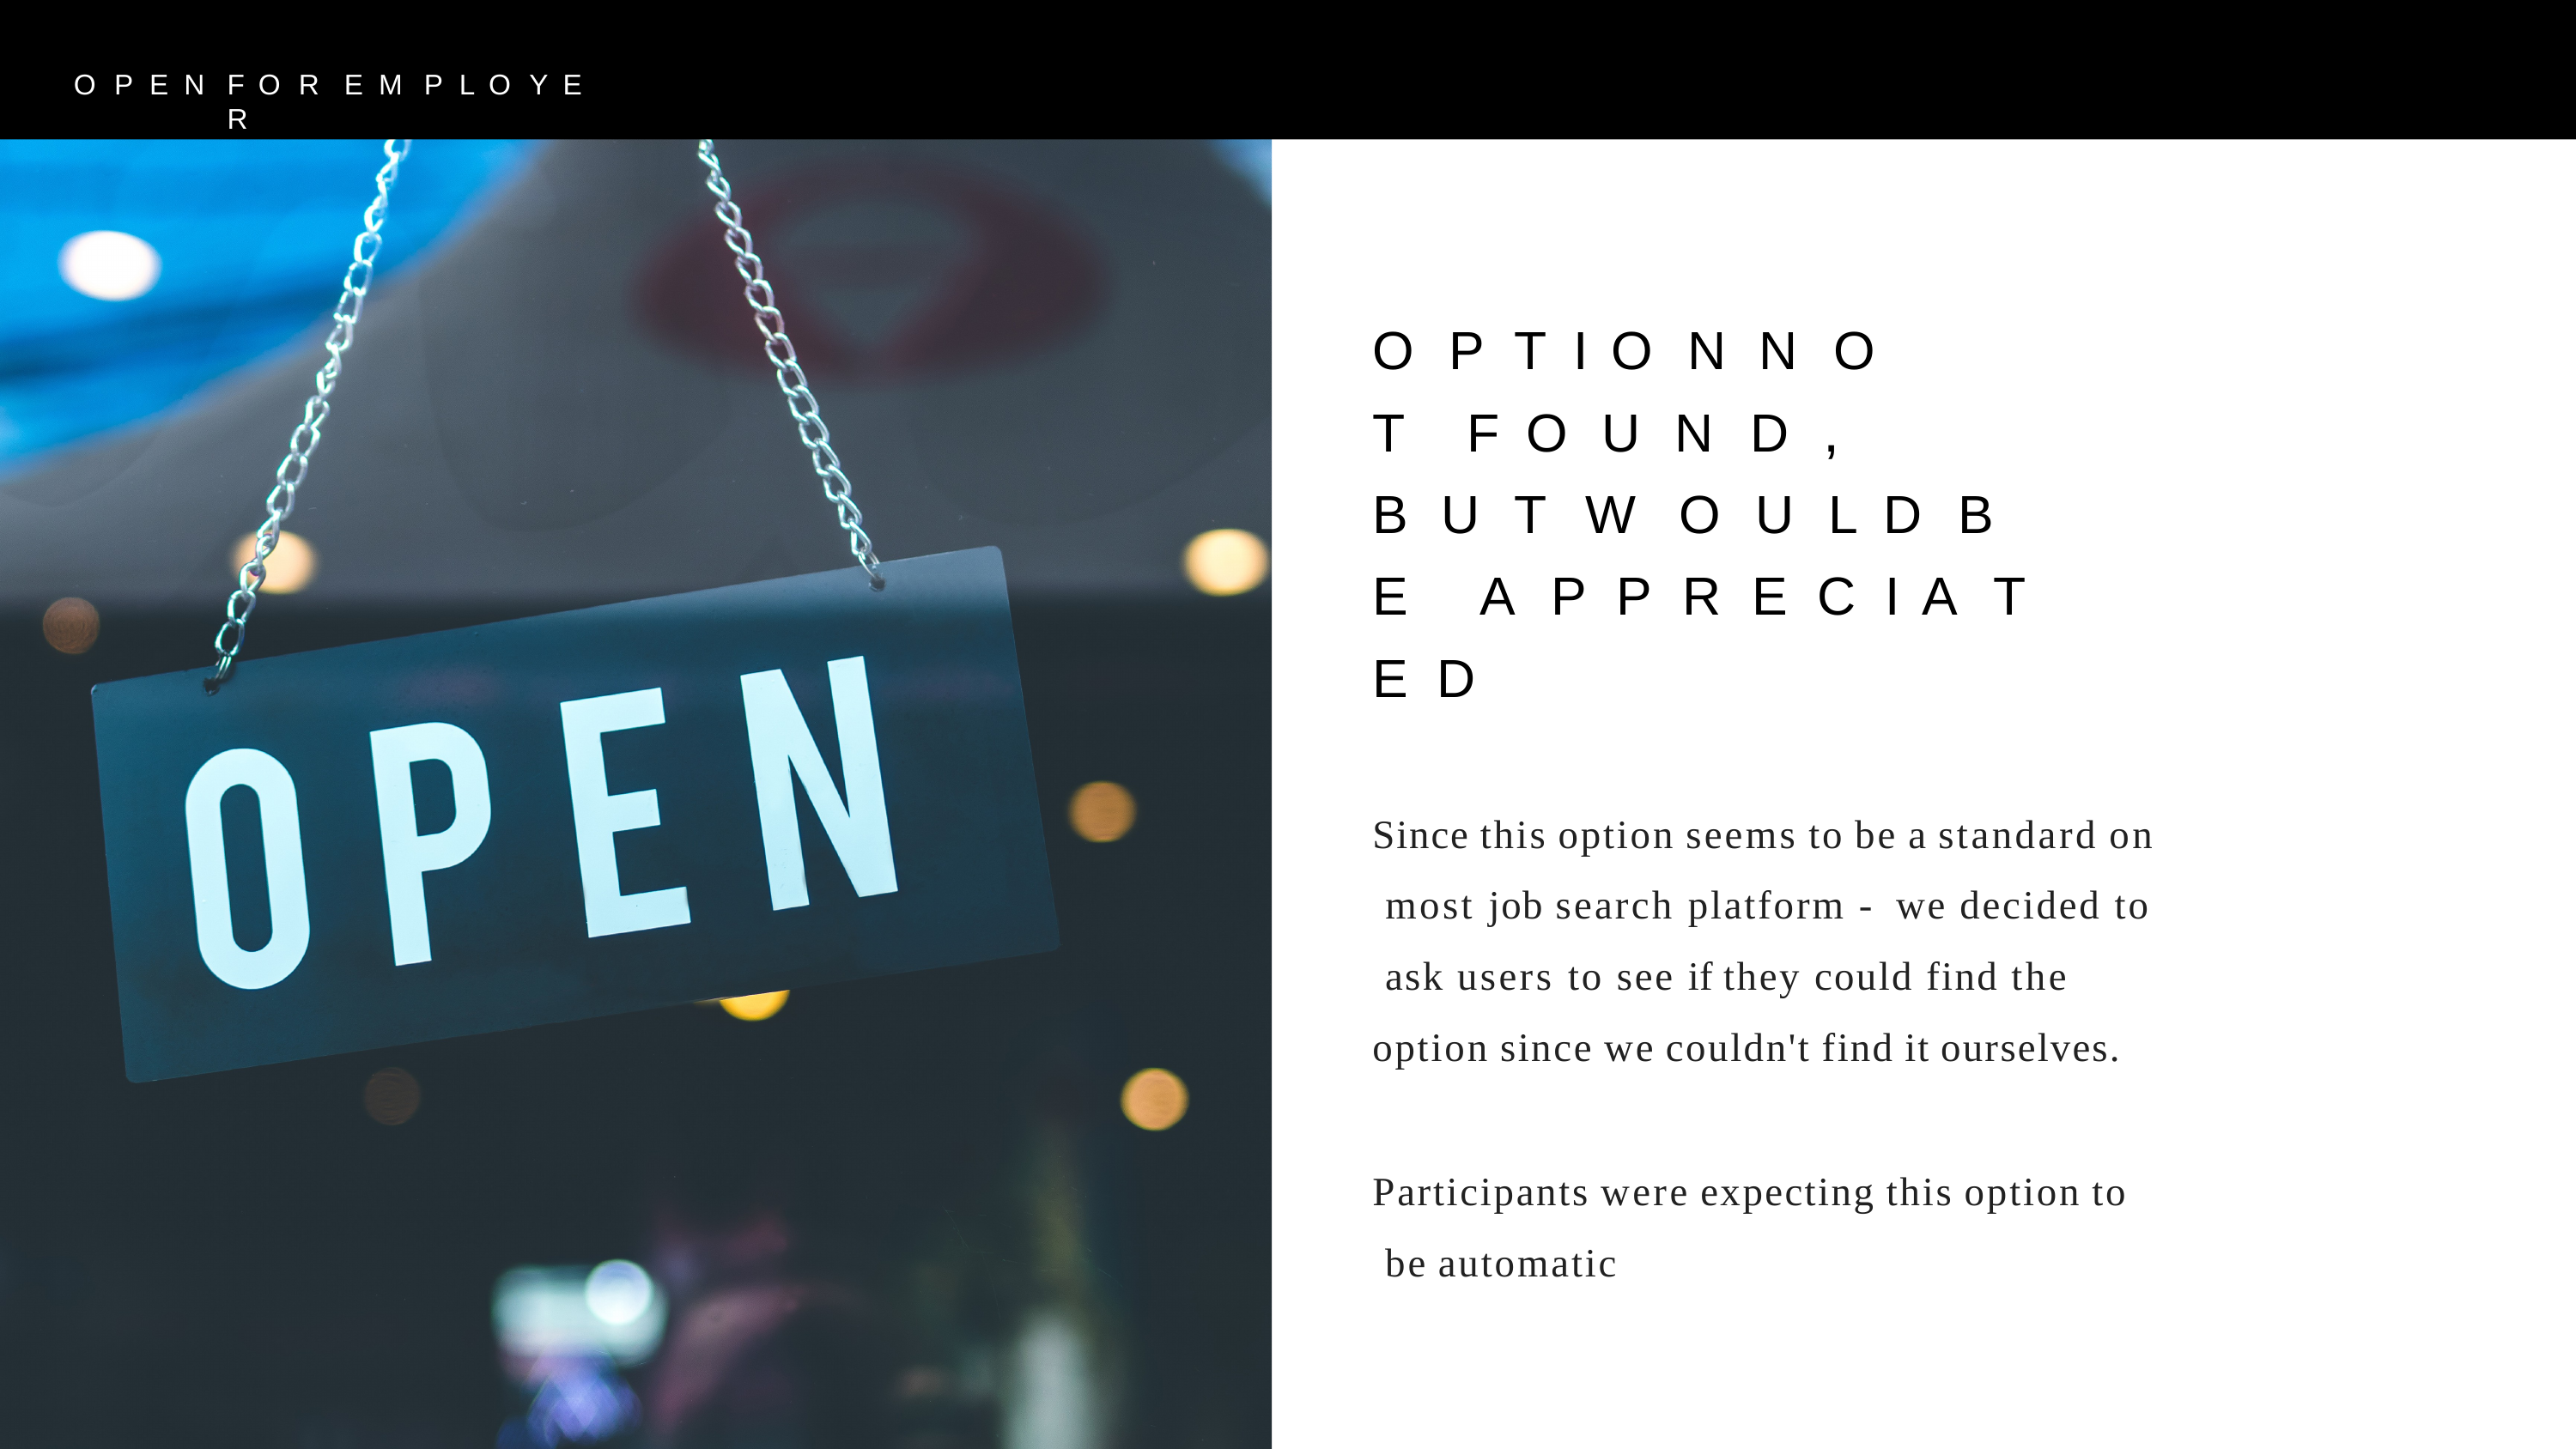

O P E N
F O R	E M P L O Y E R

# O P T I O N	N O T  F O U N D ,
B U T	W O U L D	B E  A P P R E C I A T E D
Since this option seems to be a standard on  most job search platform - we decided to  ask users to see if they could find the  option since we couldn't find it ourselves.

Participants were expecting this option to  be automatic